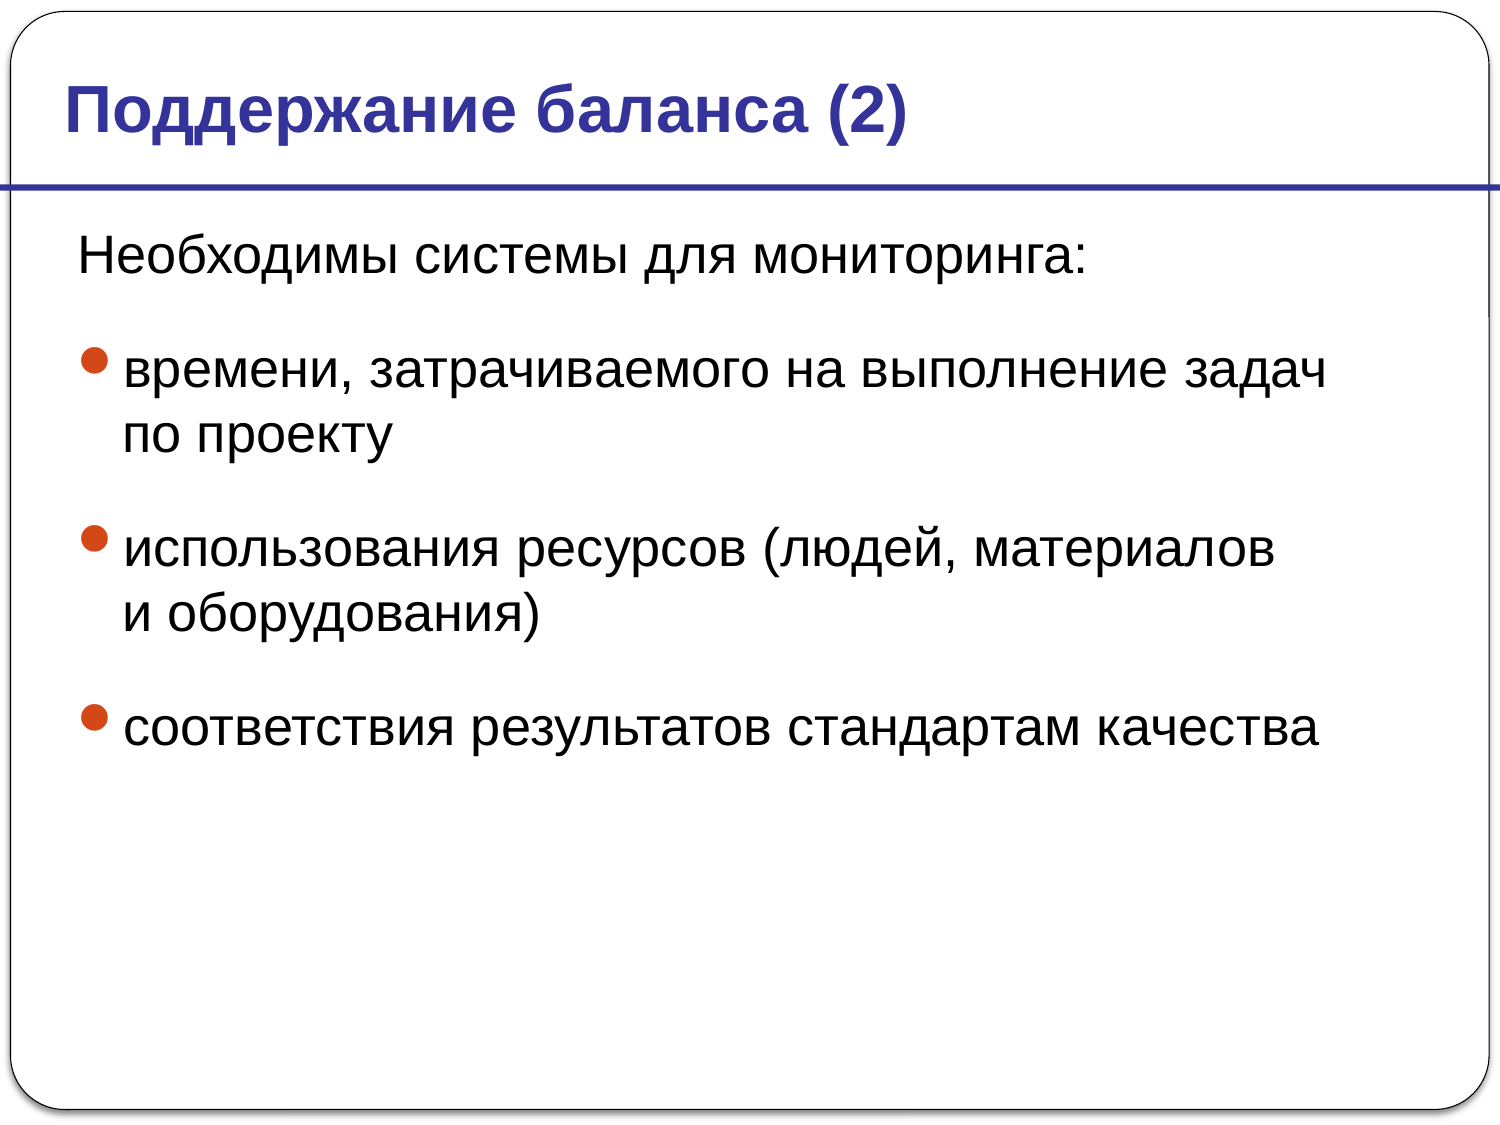

Поддержание баланса (2)

Необходимы системы для мониторинга:
времени, затрачиваемого на выполнение задач
по проекту
использования ресурсов (людей, материалов
и оборудования)
соответствия результатов стандартам качества